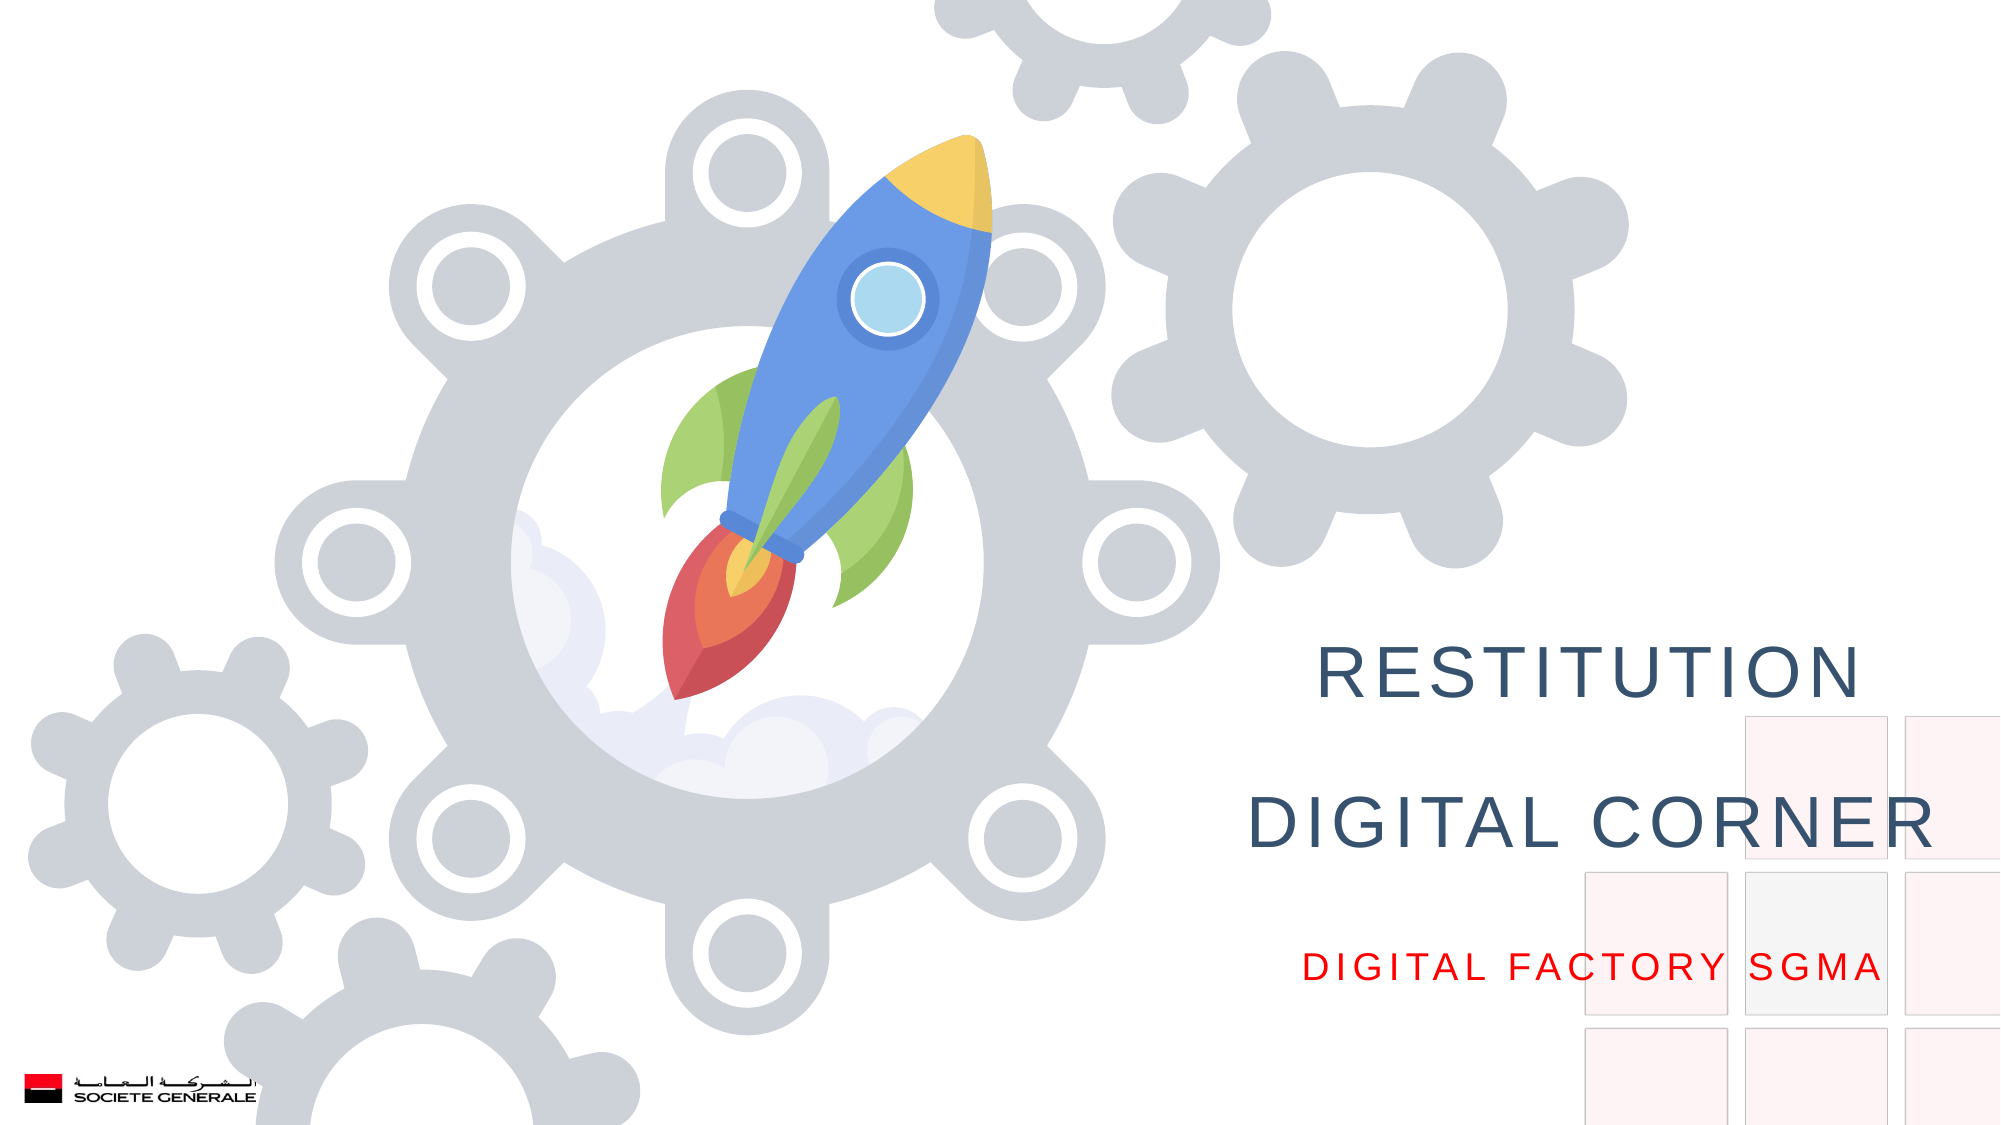

# RESTITUTION Digital Corner
DIGITAL FACTORY SGMA